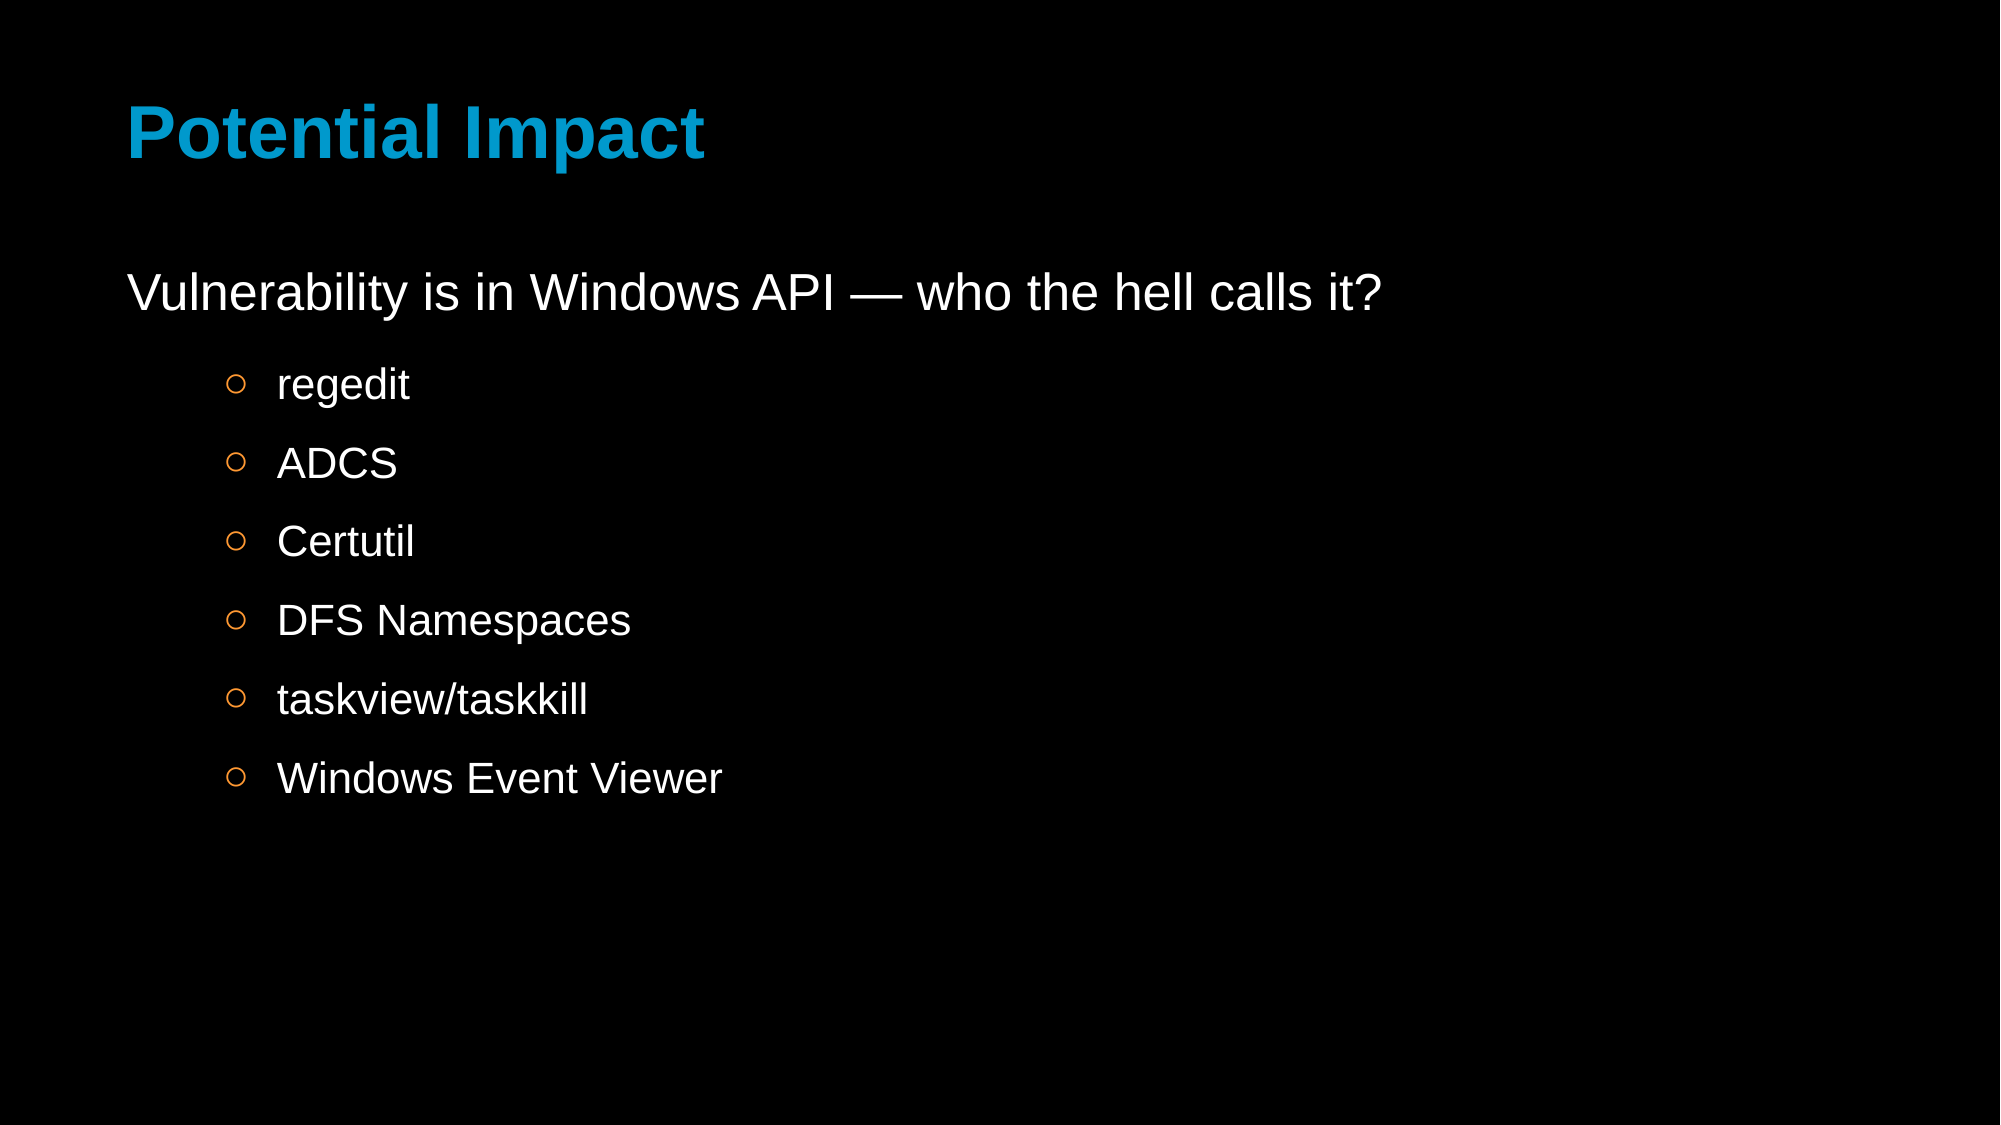

# Potential Impact
Vulnerability is in Windows API — who the hell calls it?
regedit
ADCS
Certutil
DFS Namespaces
taskview/taskkill
Windows Event Viewer